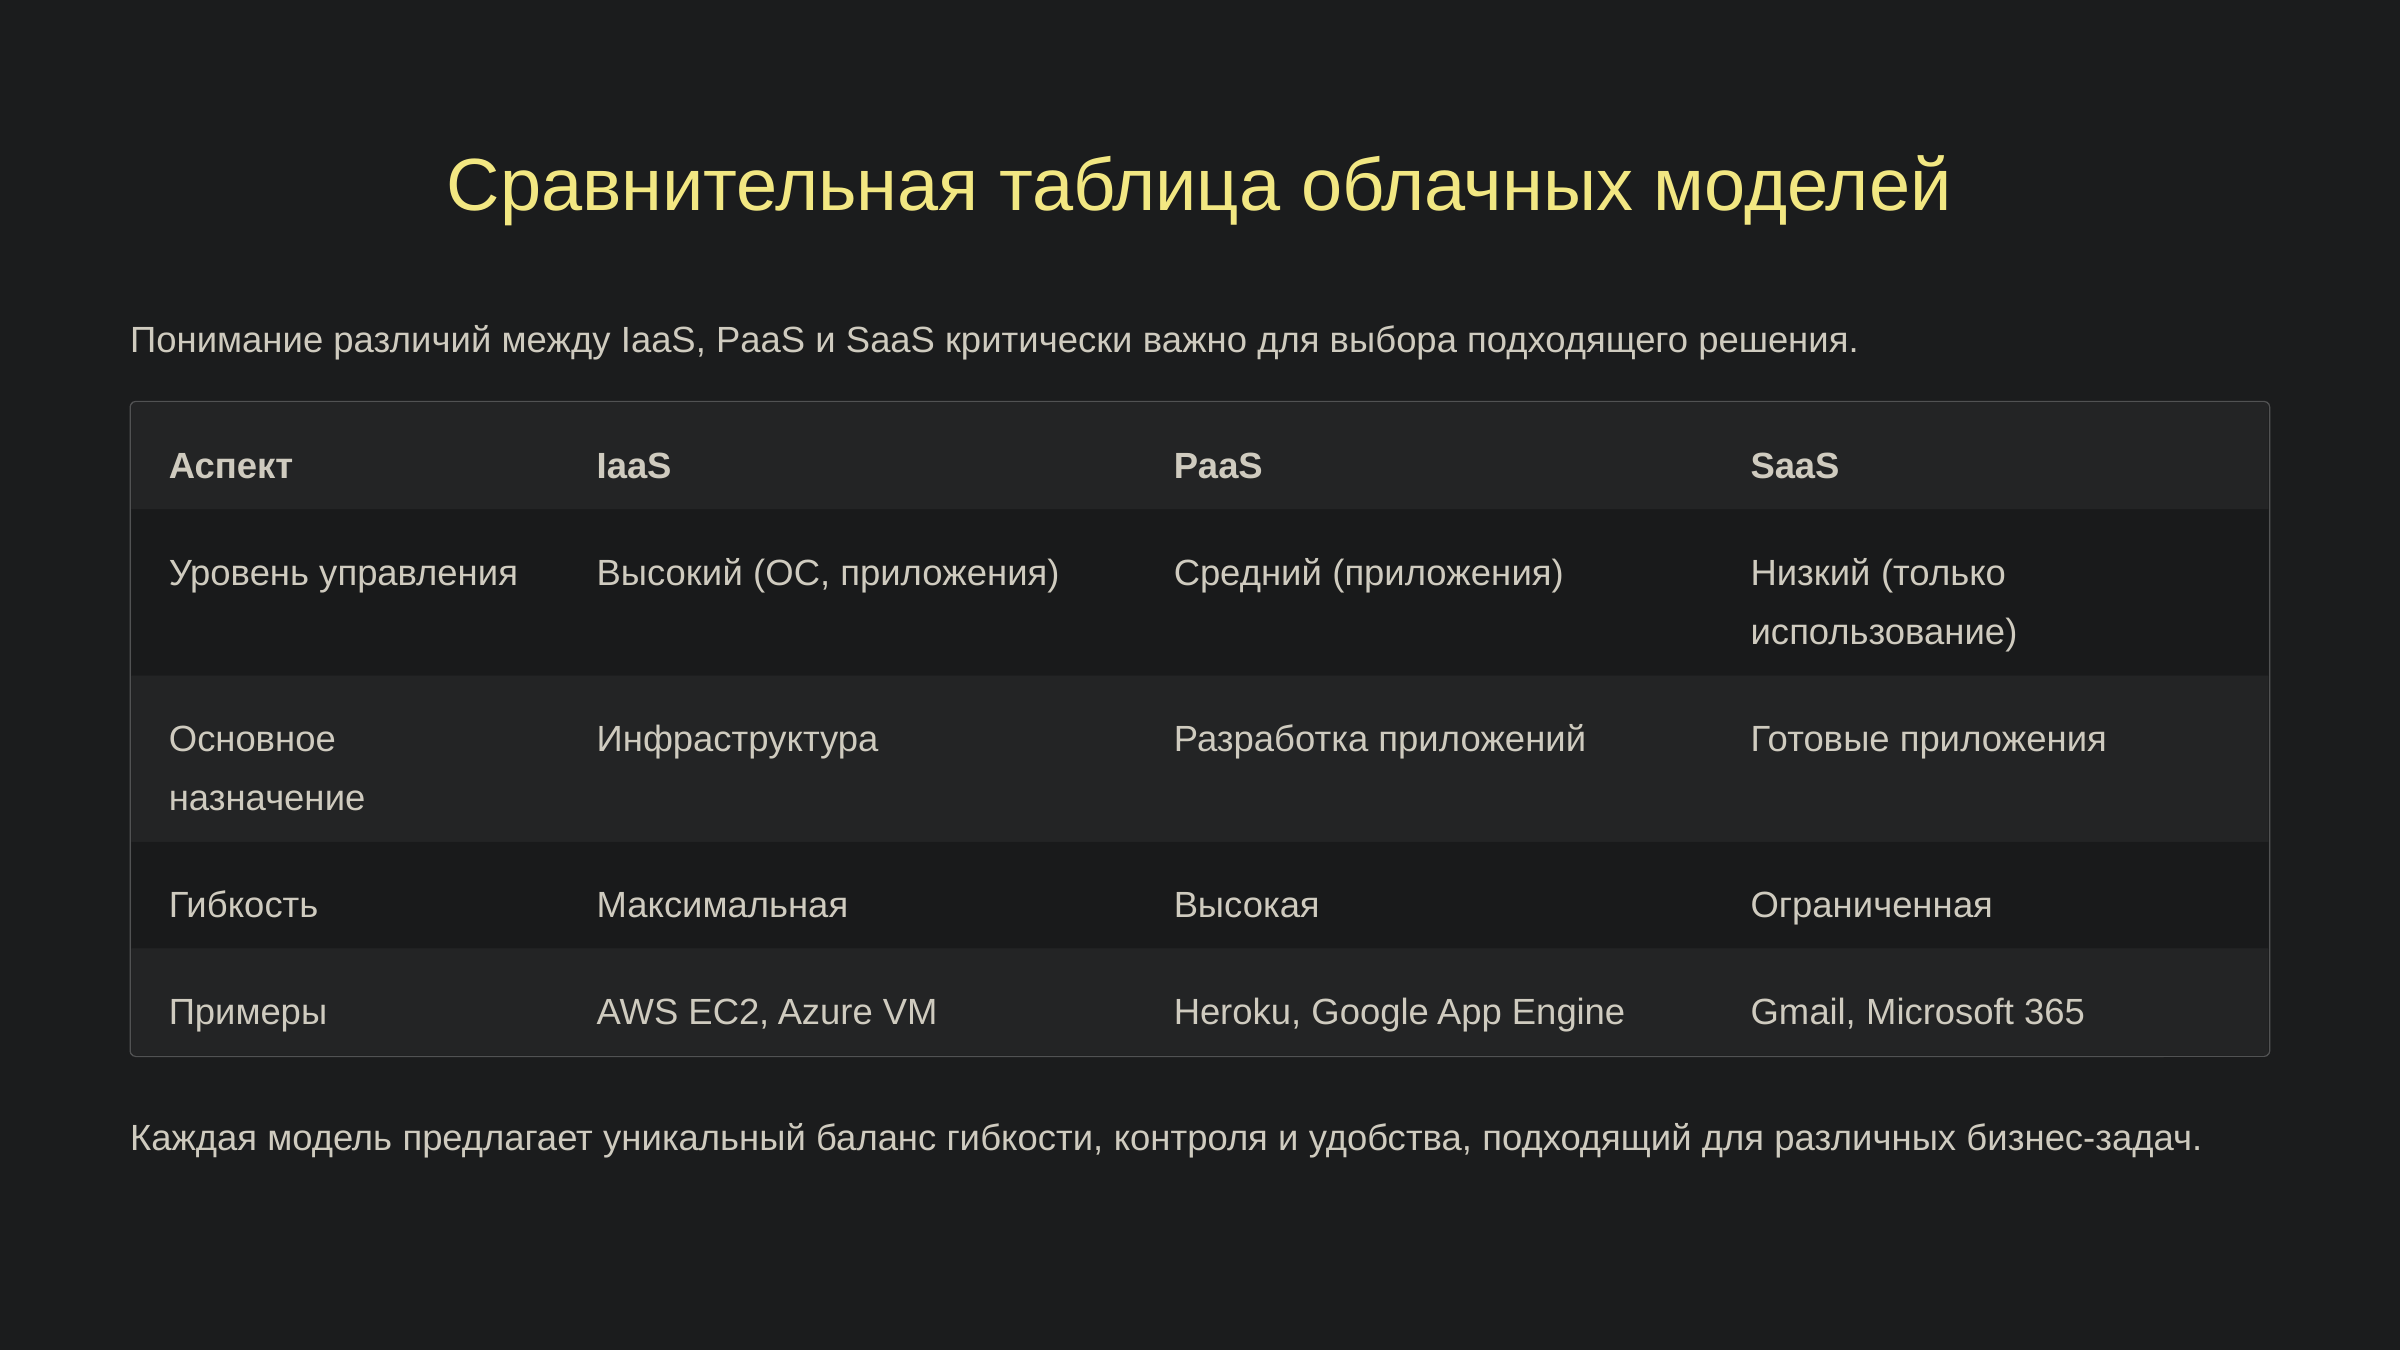

Сравнительная таблица облачных моделей
Понимание различий между IaaS, PaaS и SaaS критически важно для выбора подходящего решения.

Аспект
IaaS
PaaS
SaaS

Уровень управления
Высокий (ОС, приложения)
Средний (приложения)
Низкий (только использование)

Основное назначение
Инфраструктура
Разработка приложений
Готовые приложения

Гибкость
Максимальная
Высокая
Ограниченная

Примеры
AWS EC2, Azure VM
Heroku, Google App Engine
Gmail, Microsoft 365
Каждая модель предлагает уникальный баланс гибкости, контроля и удобства, подходящий для различных бизнес-задач.